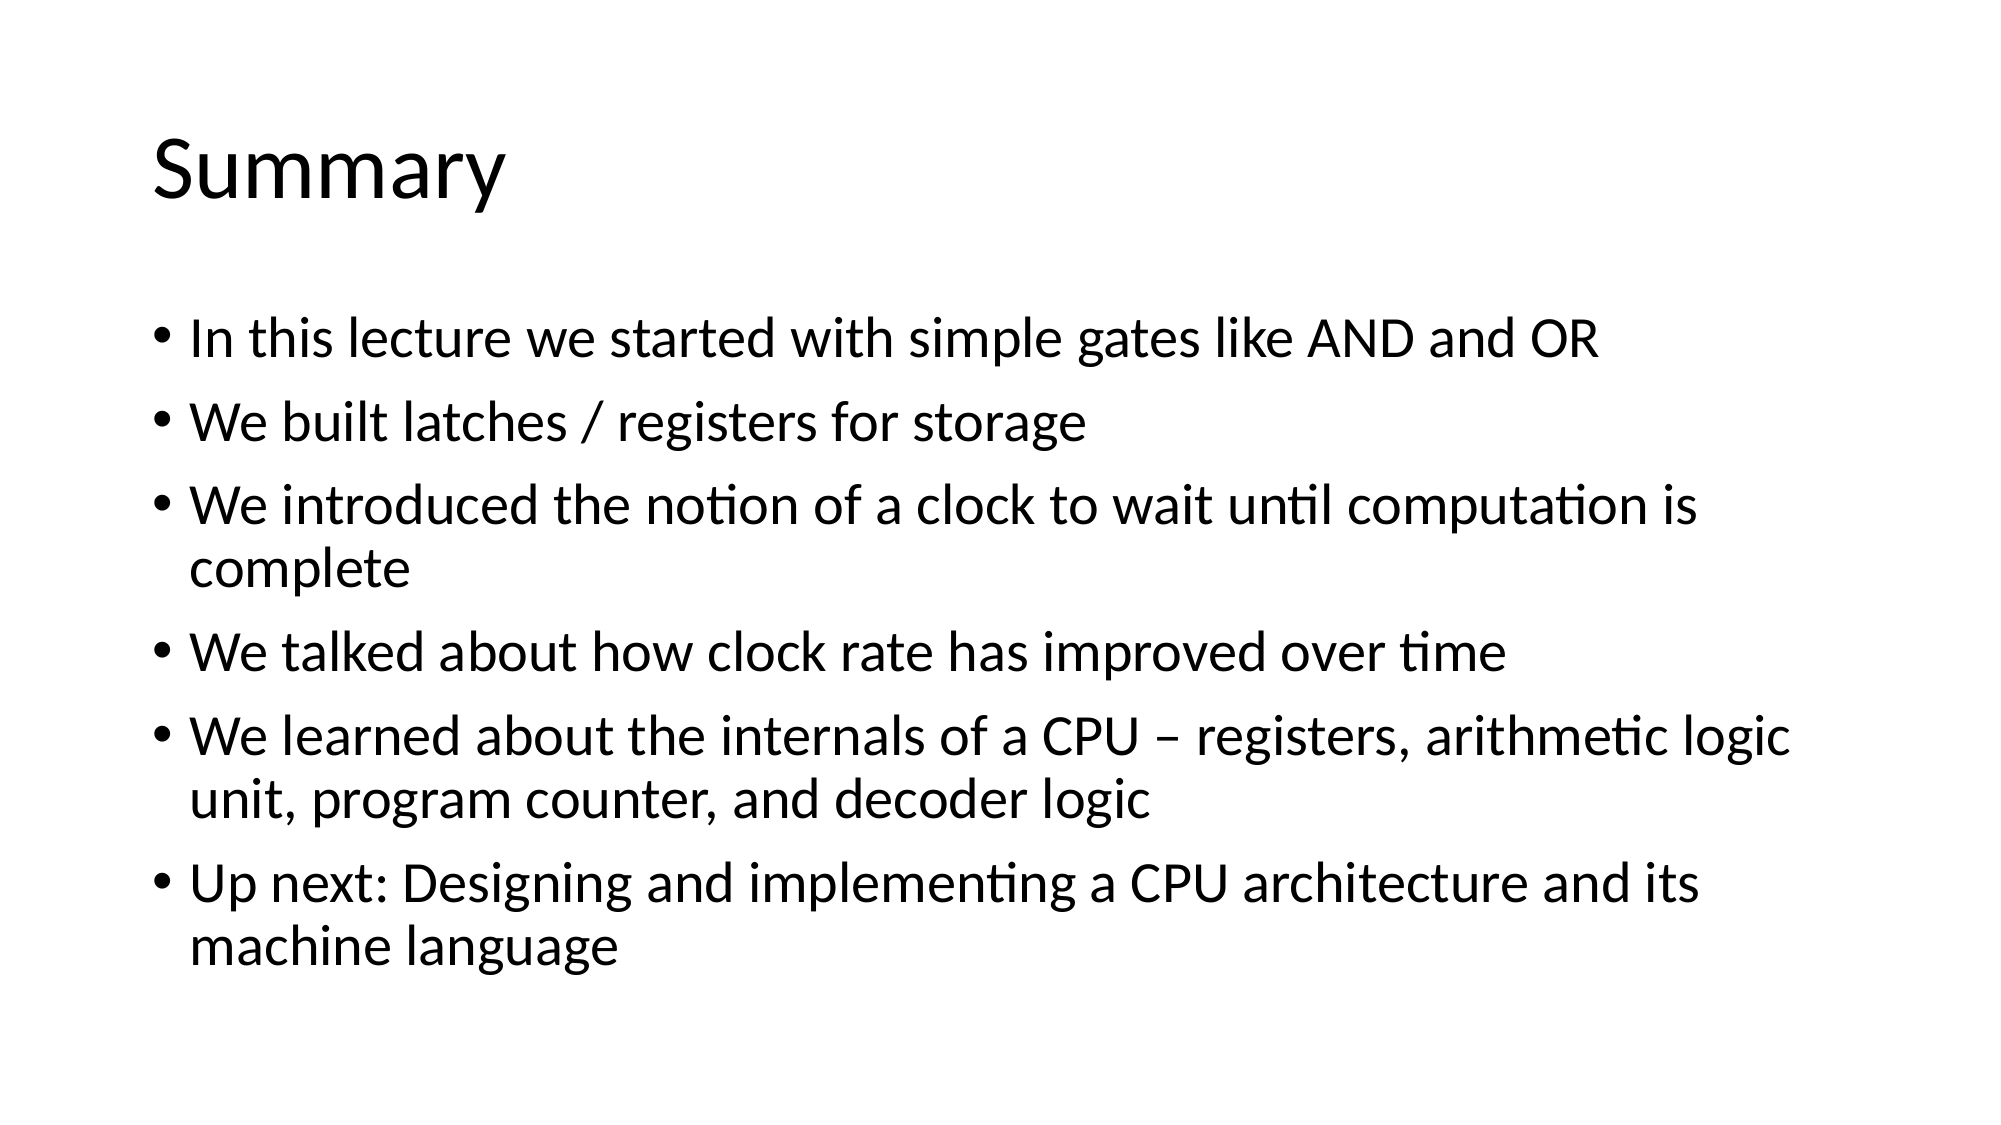

# Summary
In this lecture we started with simple gates like AND and OR
We built latches / registers for storage
We introduced the notion of a clock to wait until computation is complete
We talked about how clock rate has improved over time
We learned about the internals of a CPU – registers, arithmetic logic unit, program counter, and decoder logic
Up next: Designing and implementing a CPU architecture and its machine language